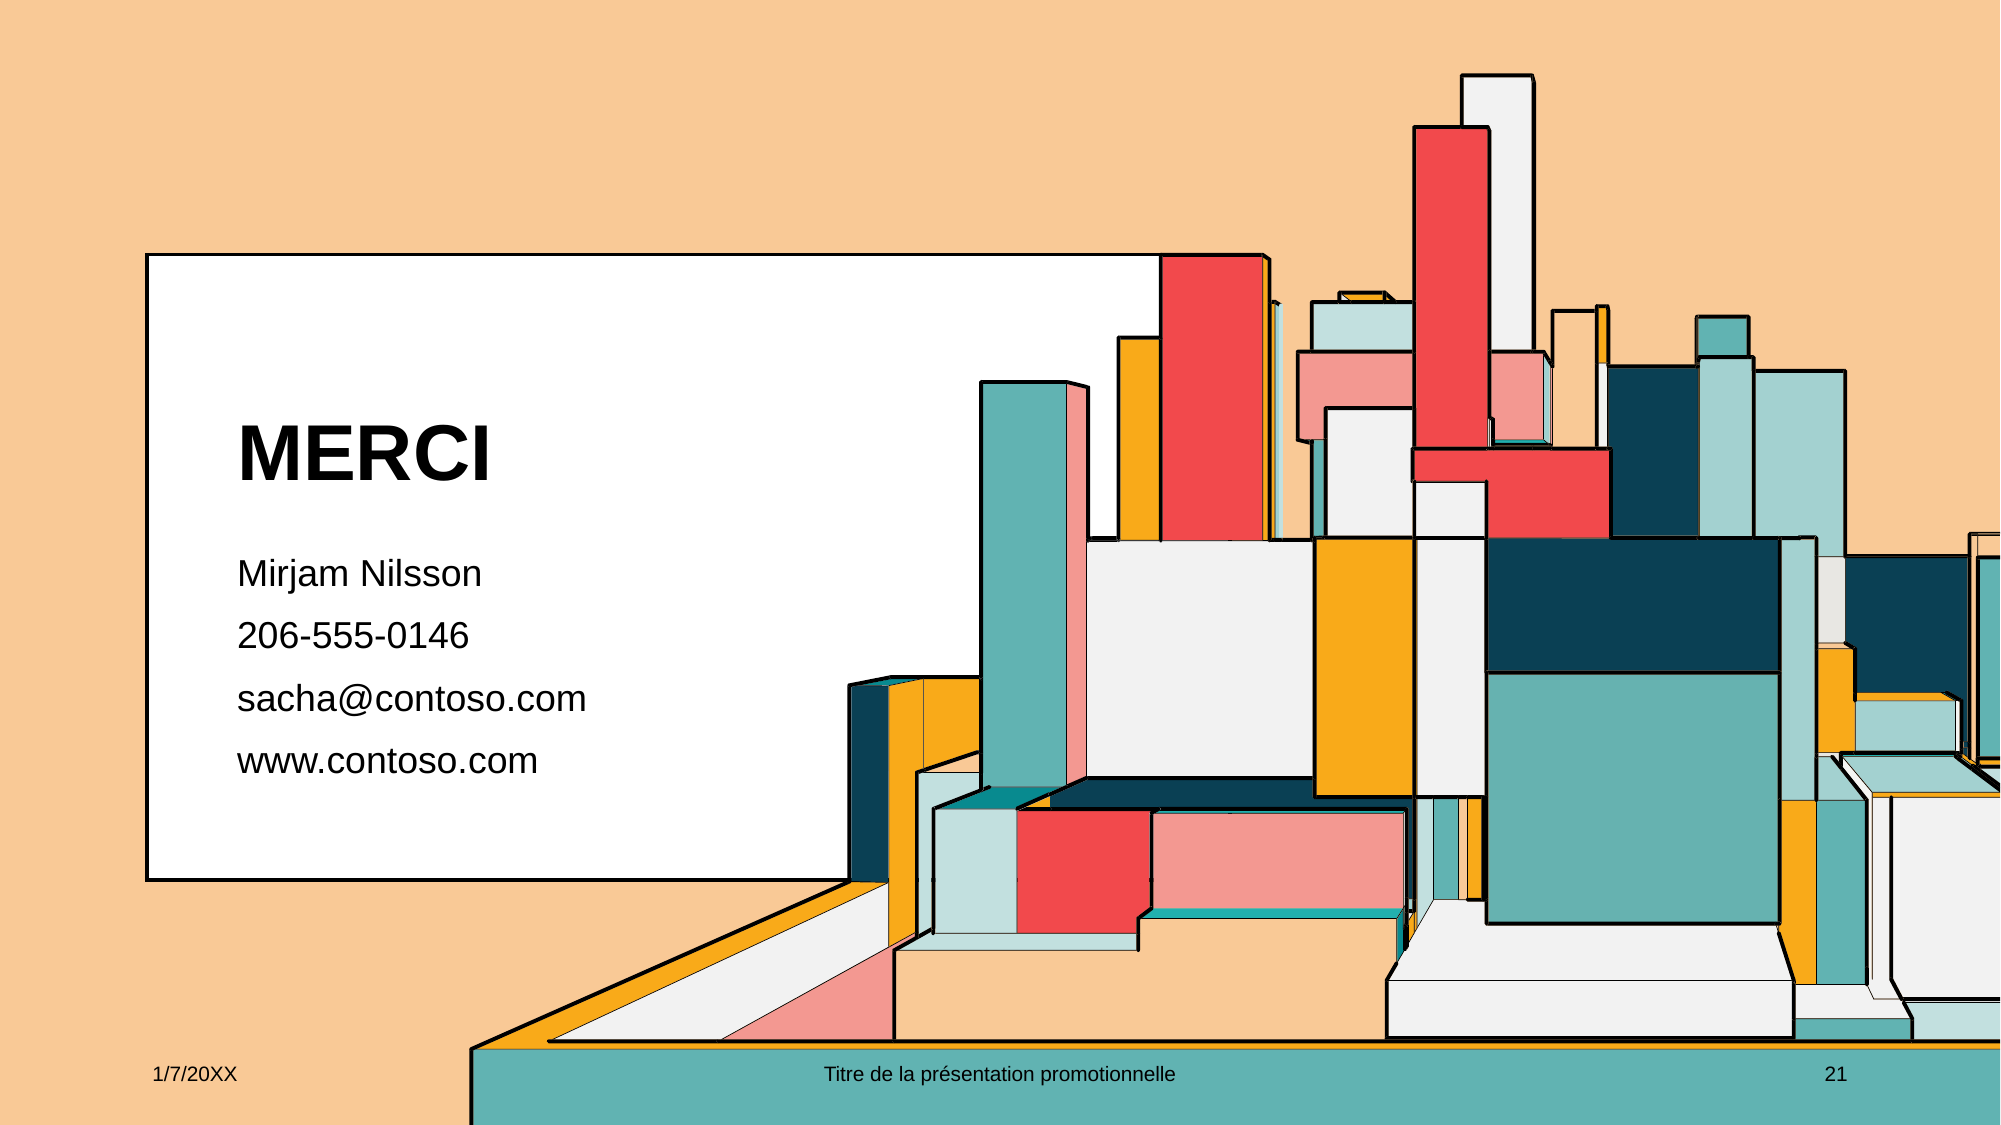

# MERCI
Mirjam Nilsson​
206-555-0146
sacha@contoso.com
www.contoso.com
1/7/20XX
Titre de la présentation promotionnelle
21